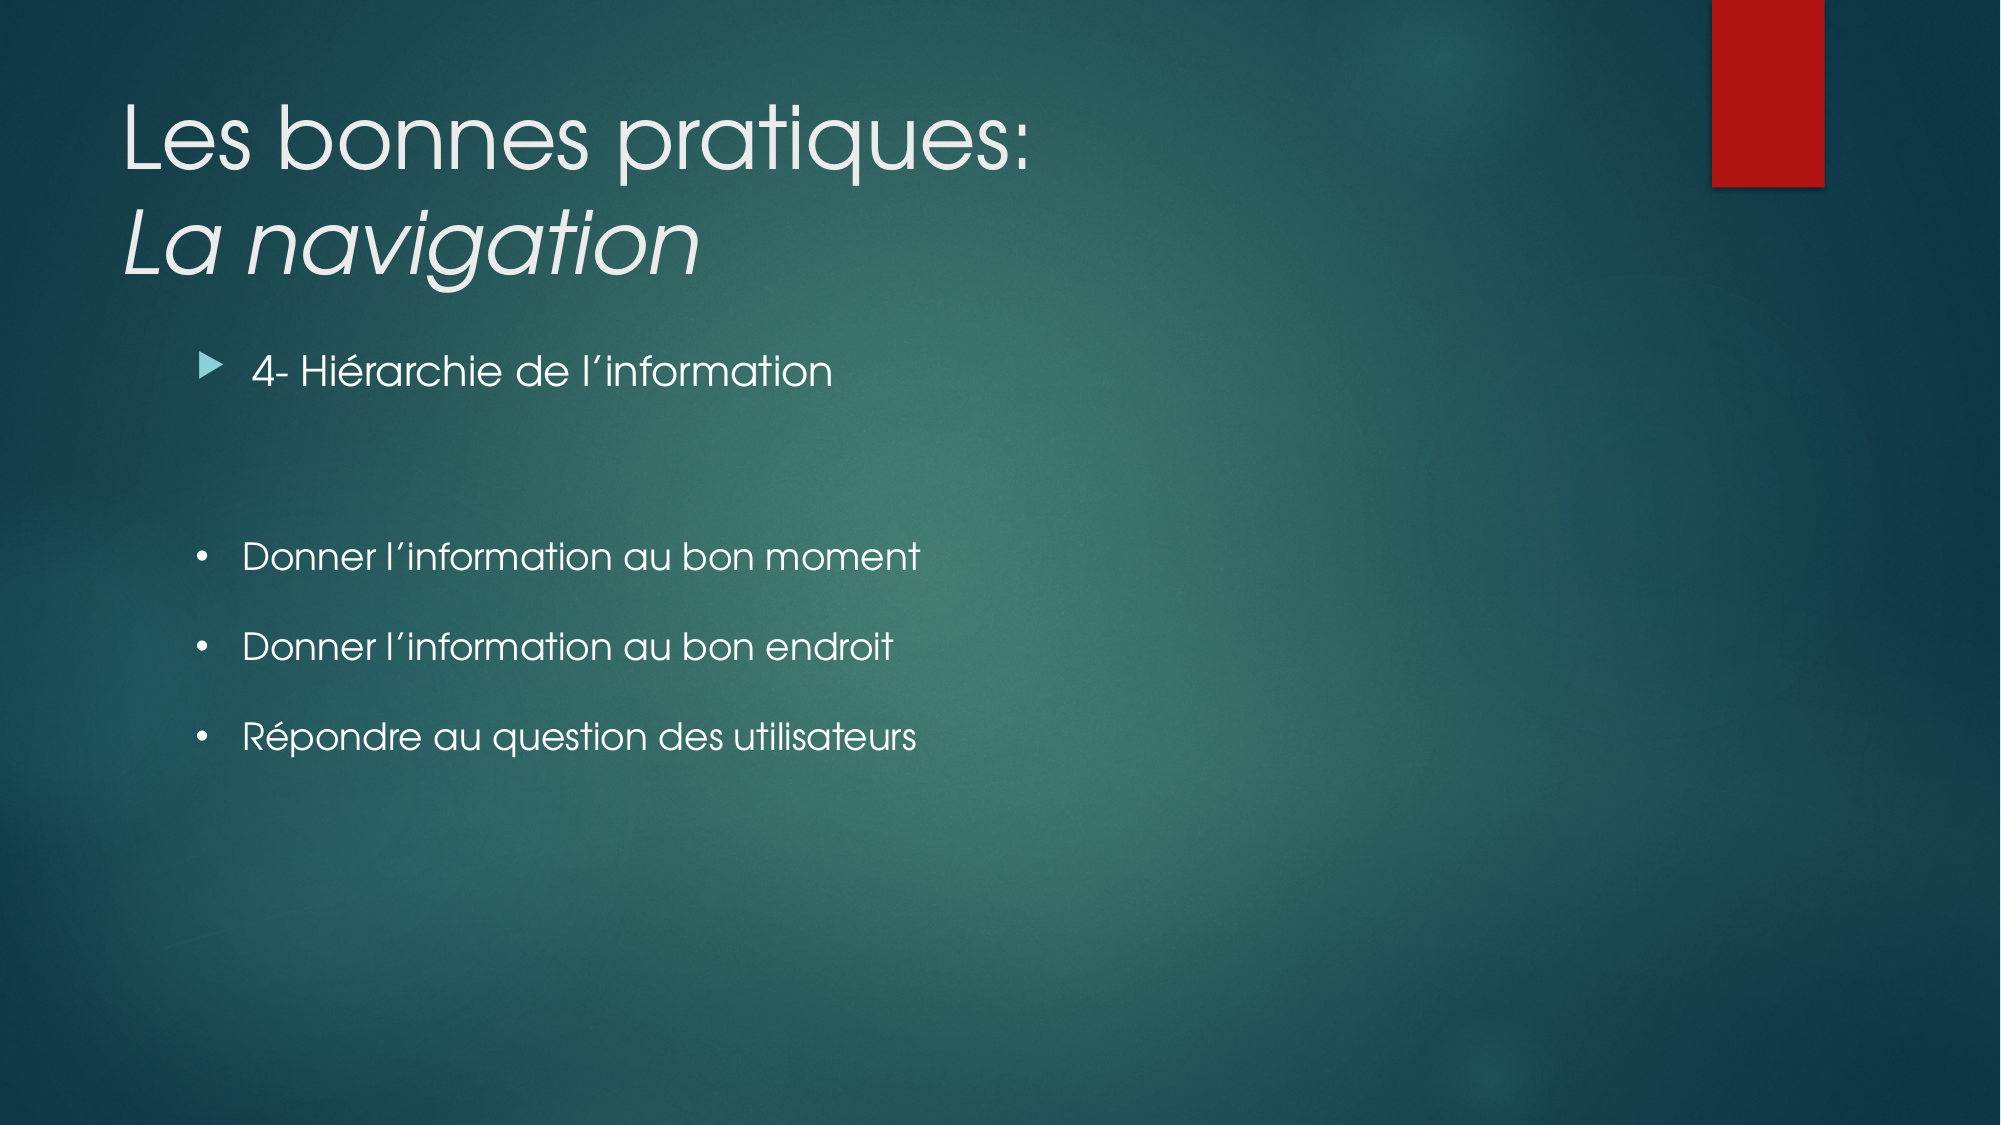

# Les bonnes pratiques: La navigation
4- Hiérarchie de l’information

Donner l’information au bon moment

Donner l’information au bon endroit

Répondre au question des utilisateurs